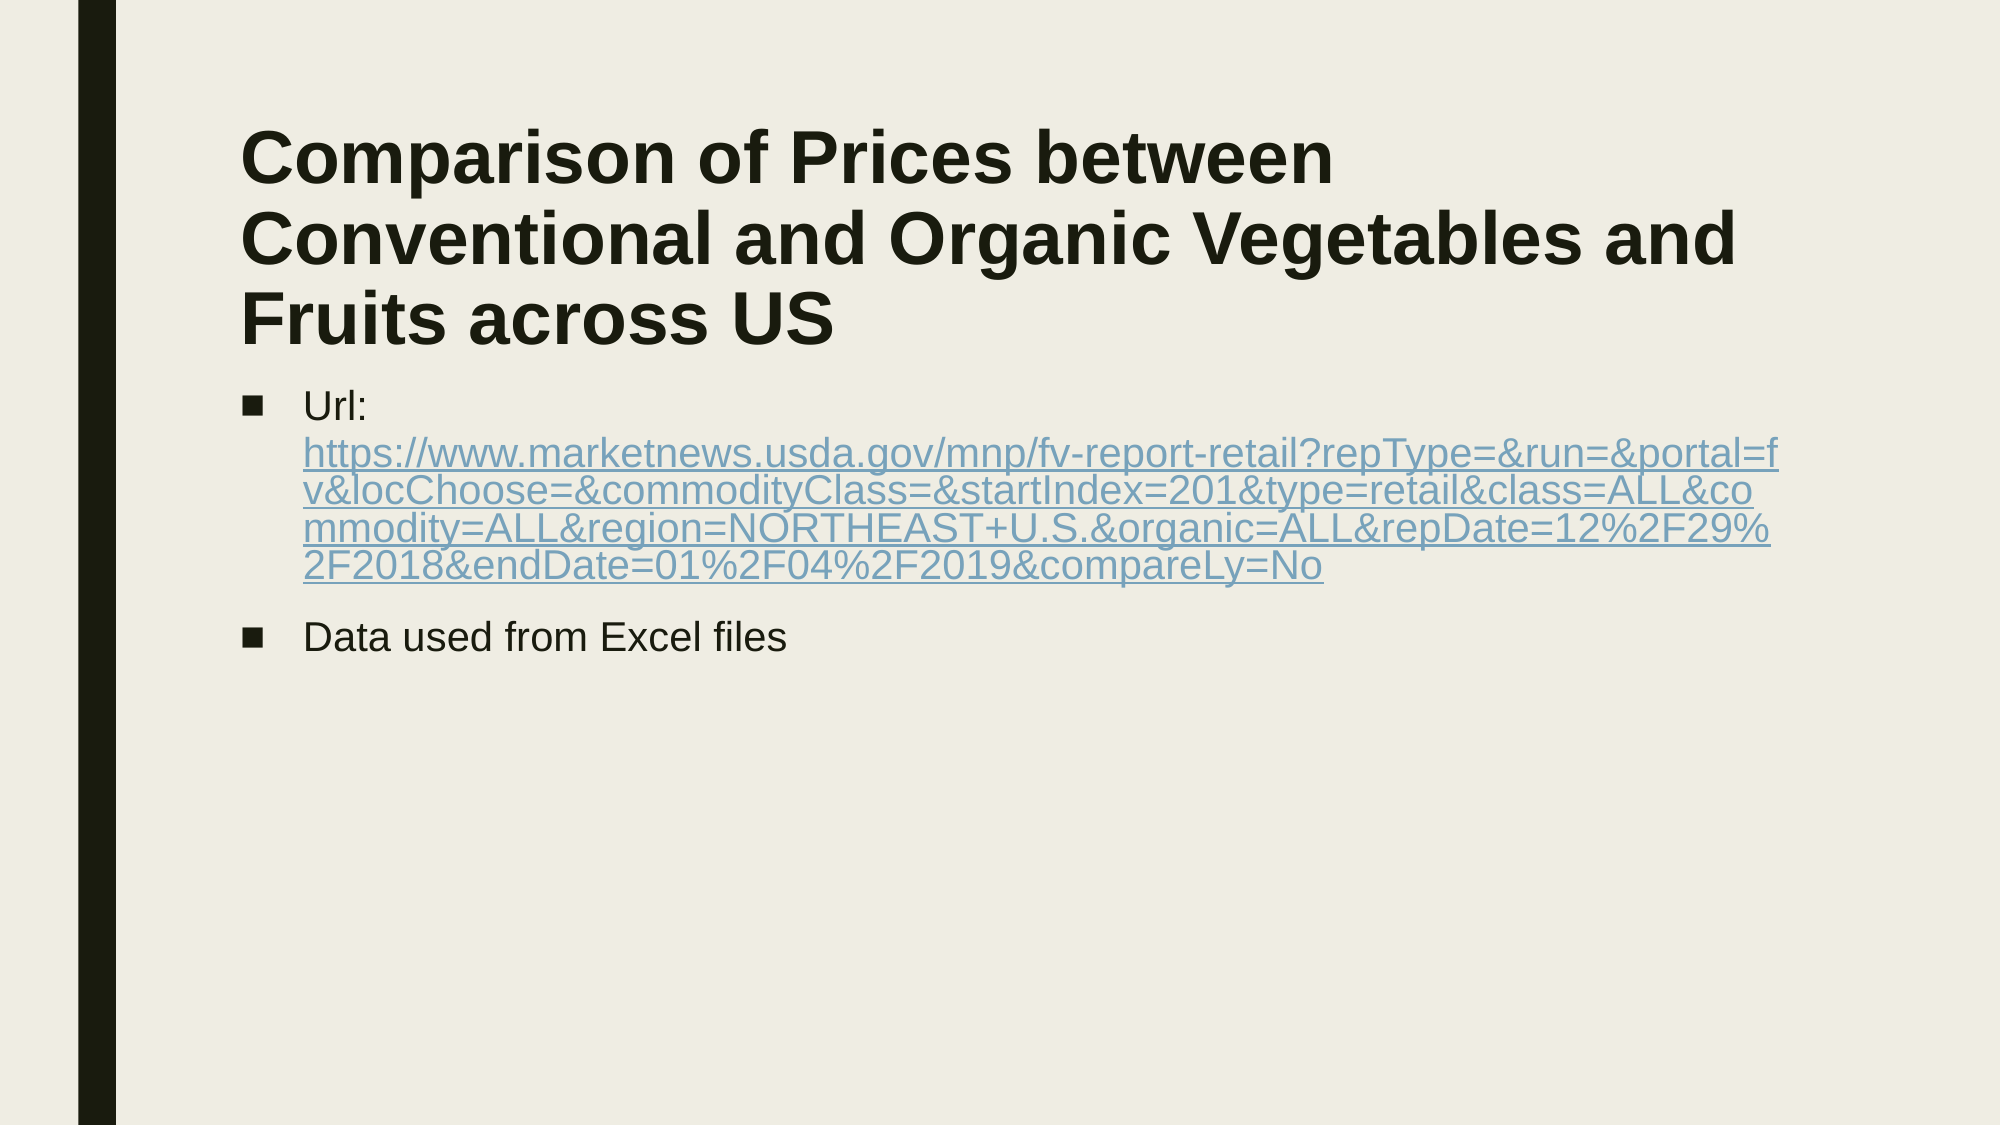

# Comparison of Prices between Conventional and Organic Vegetables and Fruits across US
Url: https://www.marketnews.usda.gov/mnp/fv-report-retail?repType=&run=&portal=fv&locChoose=&commodityClass=&startIndex=201&type=retail&class=ALL&commodity=ALL&region=NORTHEAST+U.S.&organic=ALL&repDate=12%2F29%2F2018&endDate=01%2F04%2F2019&compareLy=No
Data used from Excel files